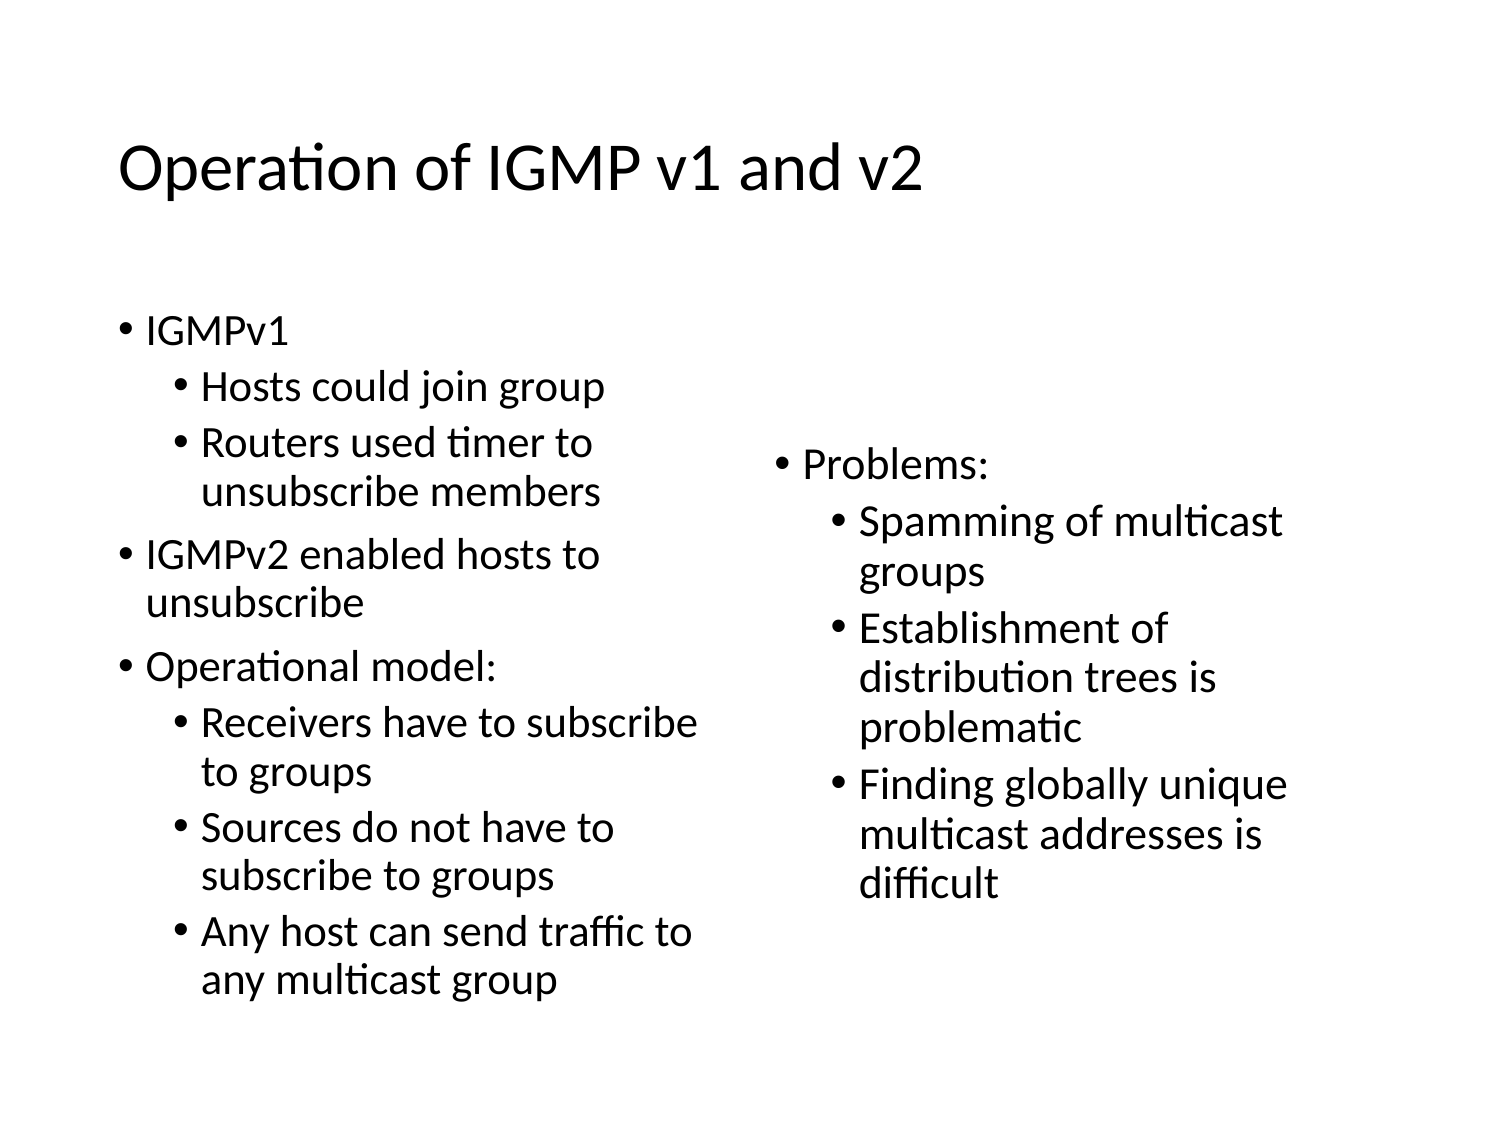

# Operation of IGMP v1 and v2
IGMPv1
Hosts could join group
Routers used timer to unsubscribe members
IGMPv2 enabled hosts to unsubscribe
Operational model:
Receivers have to subscribe to groups
Sources do not have to subscribe to groups
Any host can send traffic to any multicast group

Problems:
Spamming of multicast groups
Establishment of distribution trees is problematic
Finding globally unique multicast addresses is difficult